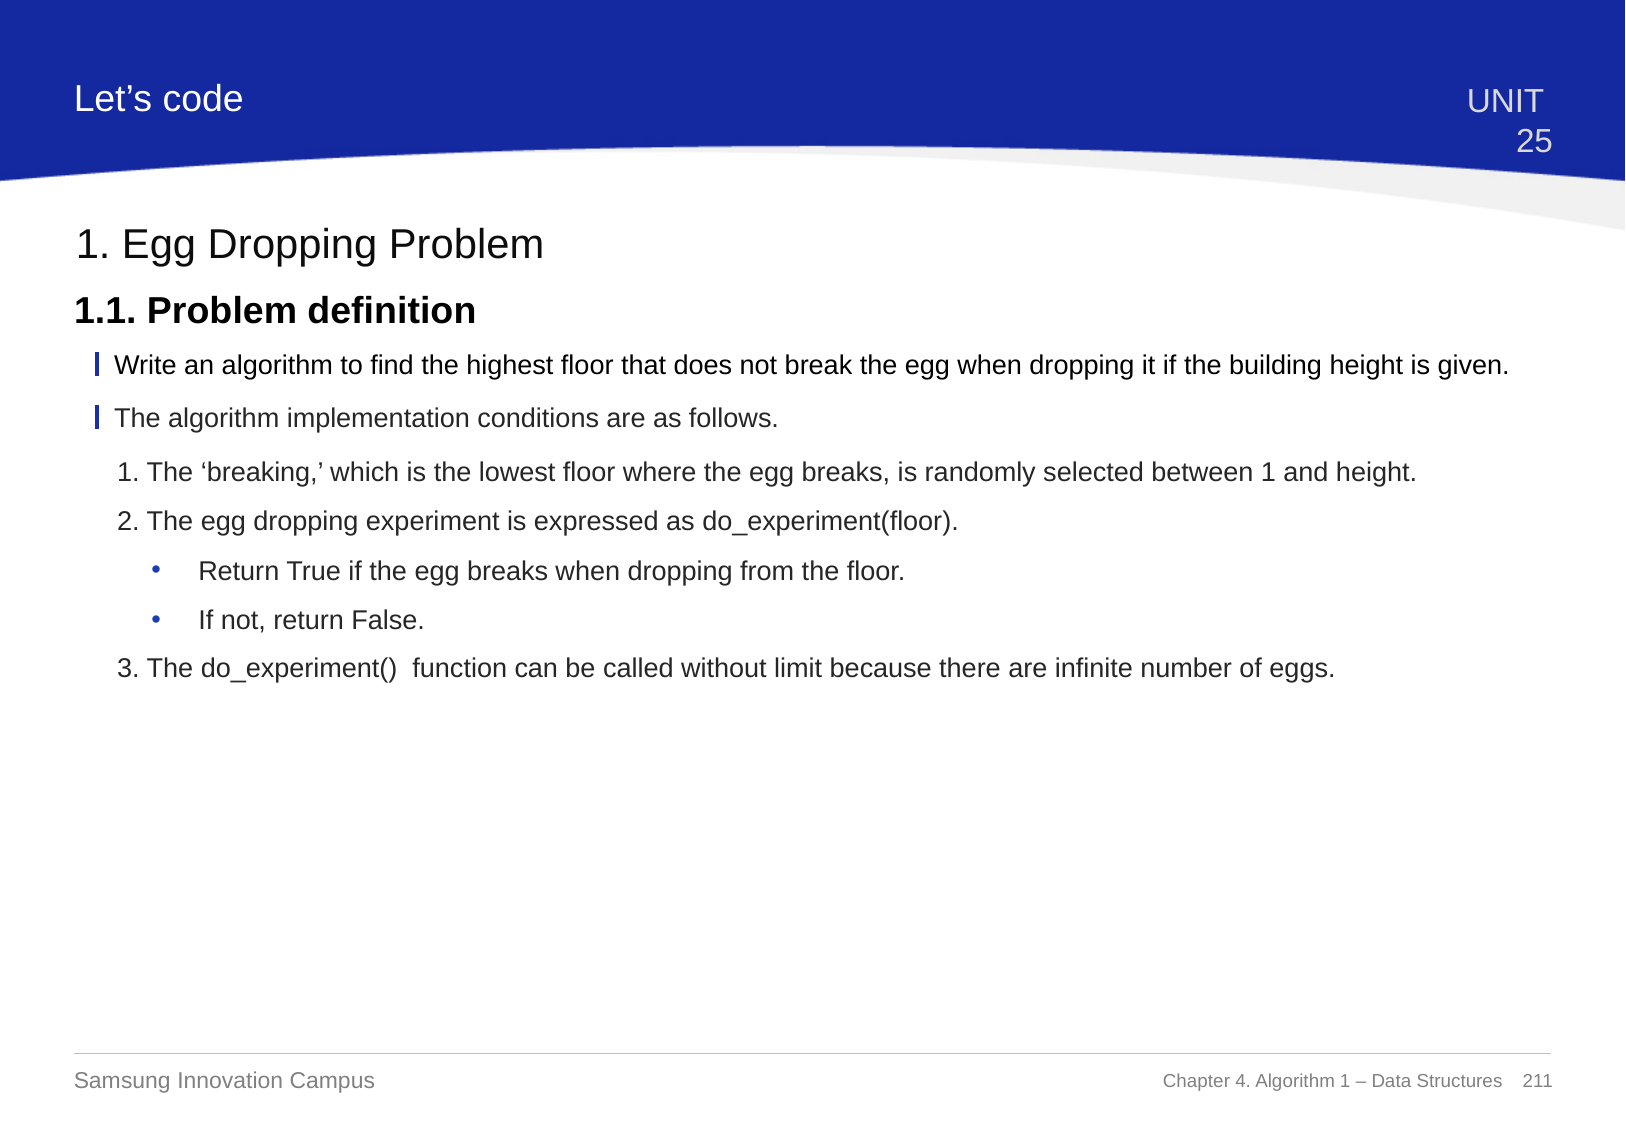

Let’s code
UNIT  25
1. Egg Dropping Problem
1.1. Problem definition
Write an algorithm to find the highest floor that does not break the egg when dropping it if the building height is given.
The algorithm implementation conditions are as follows.
1. The ‘breaking,’ which is the lowest floor where the egg breaks, is randomly selected between 1 and height.
2. The egg dropping experiment is expressed as do_experiment(floor).

3. The do_experiment()  function can be called without limit because there are infinite number of eggs.
Return True if the egg breaks when dropping from the floor.
If not, return False.